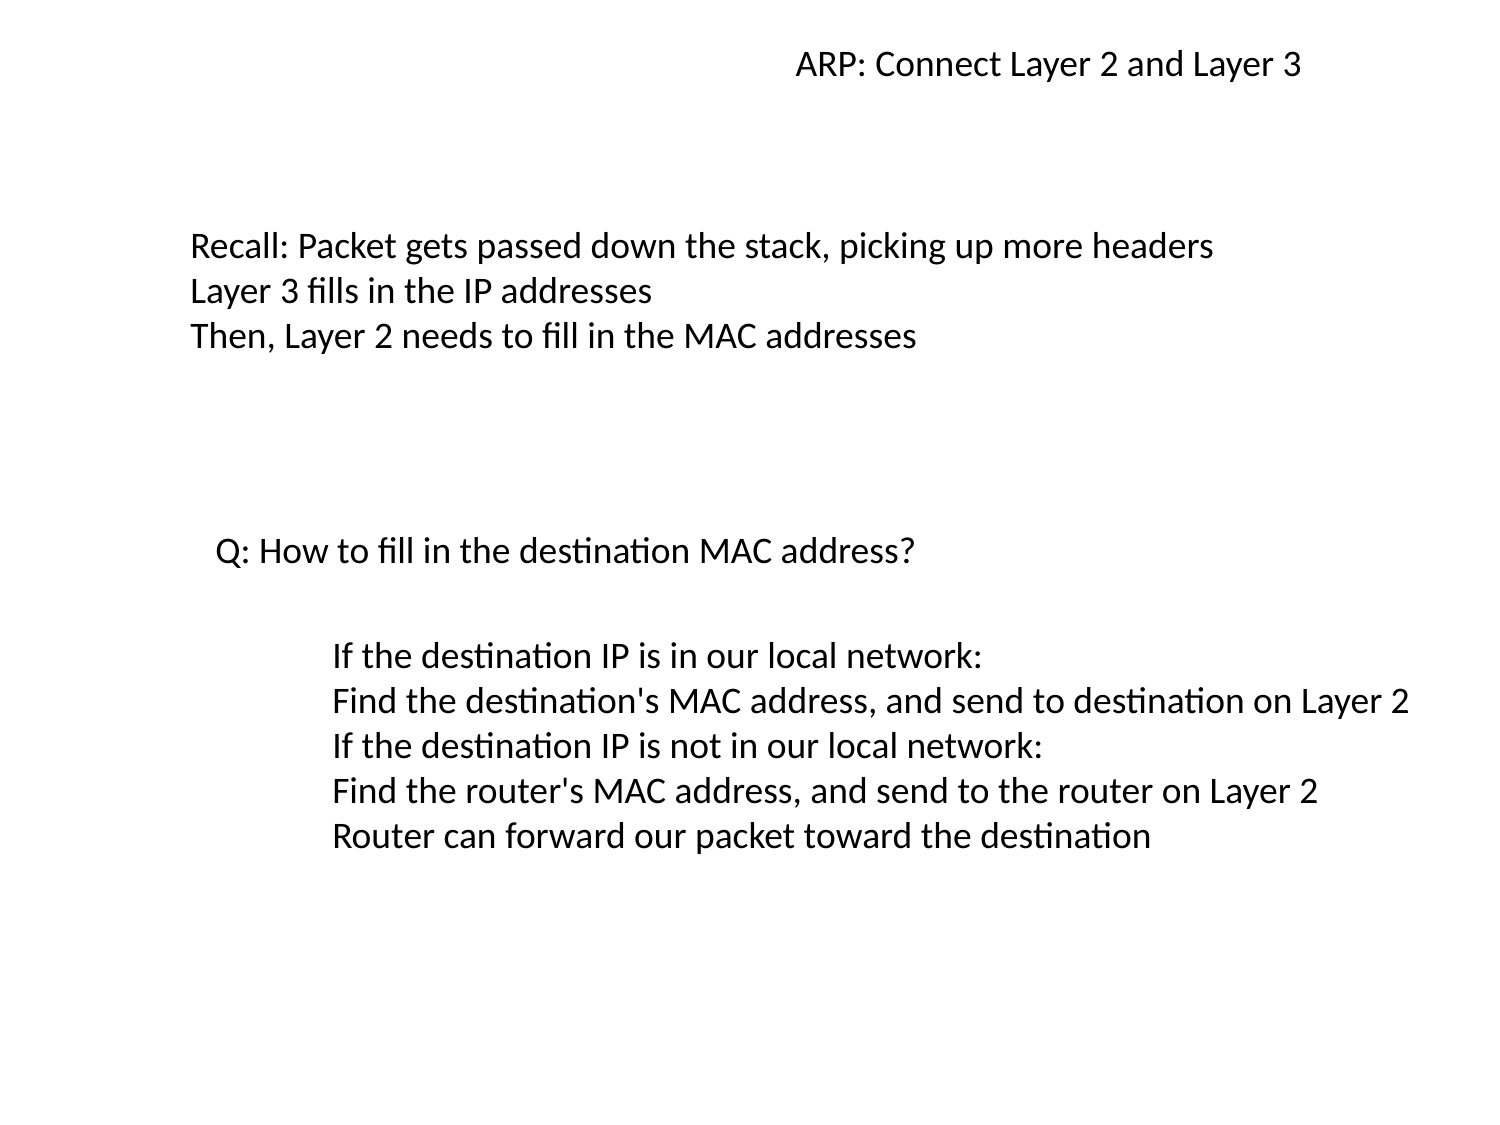

ARP: Connect Layer 2 and Layer 3
Recall: Packet gets passed down the stack, picking up more headers
Layer 3 fills in the IP addresses
Then, Layer 2 needs to fill in the MAC addresses
Q: How to fill in the destination MAC address?
If the destination IP is in our local network:
Find the destination's MAC address, and send to destination on Layer 2
If the destination IP is not in our local network:
Find the router's MAC address, and send to the router on Layer 2
Router can forward our packet toward the destination